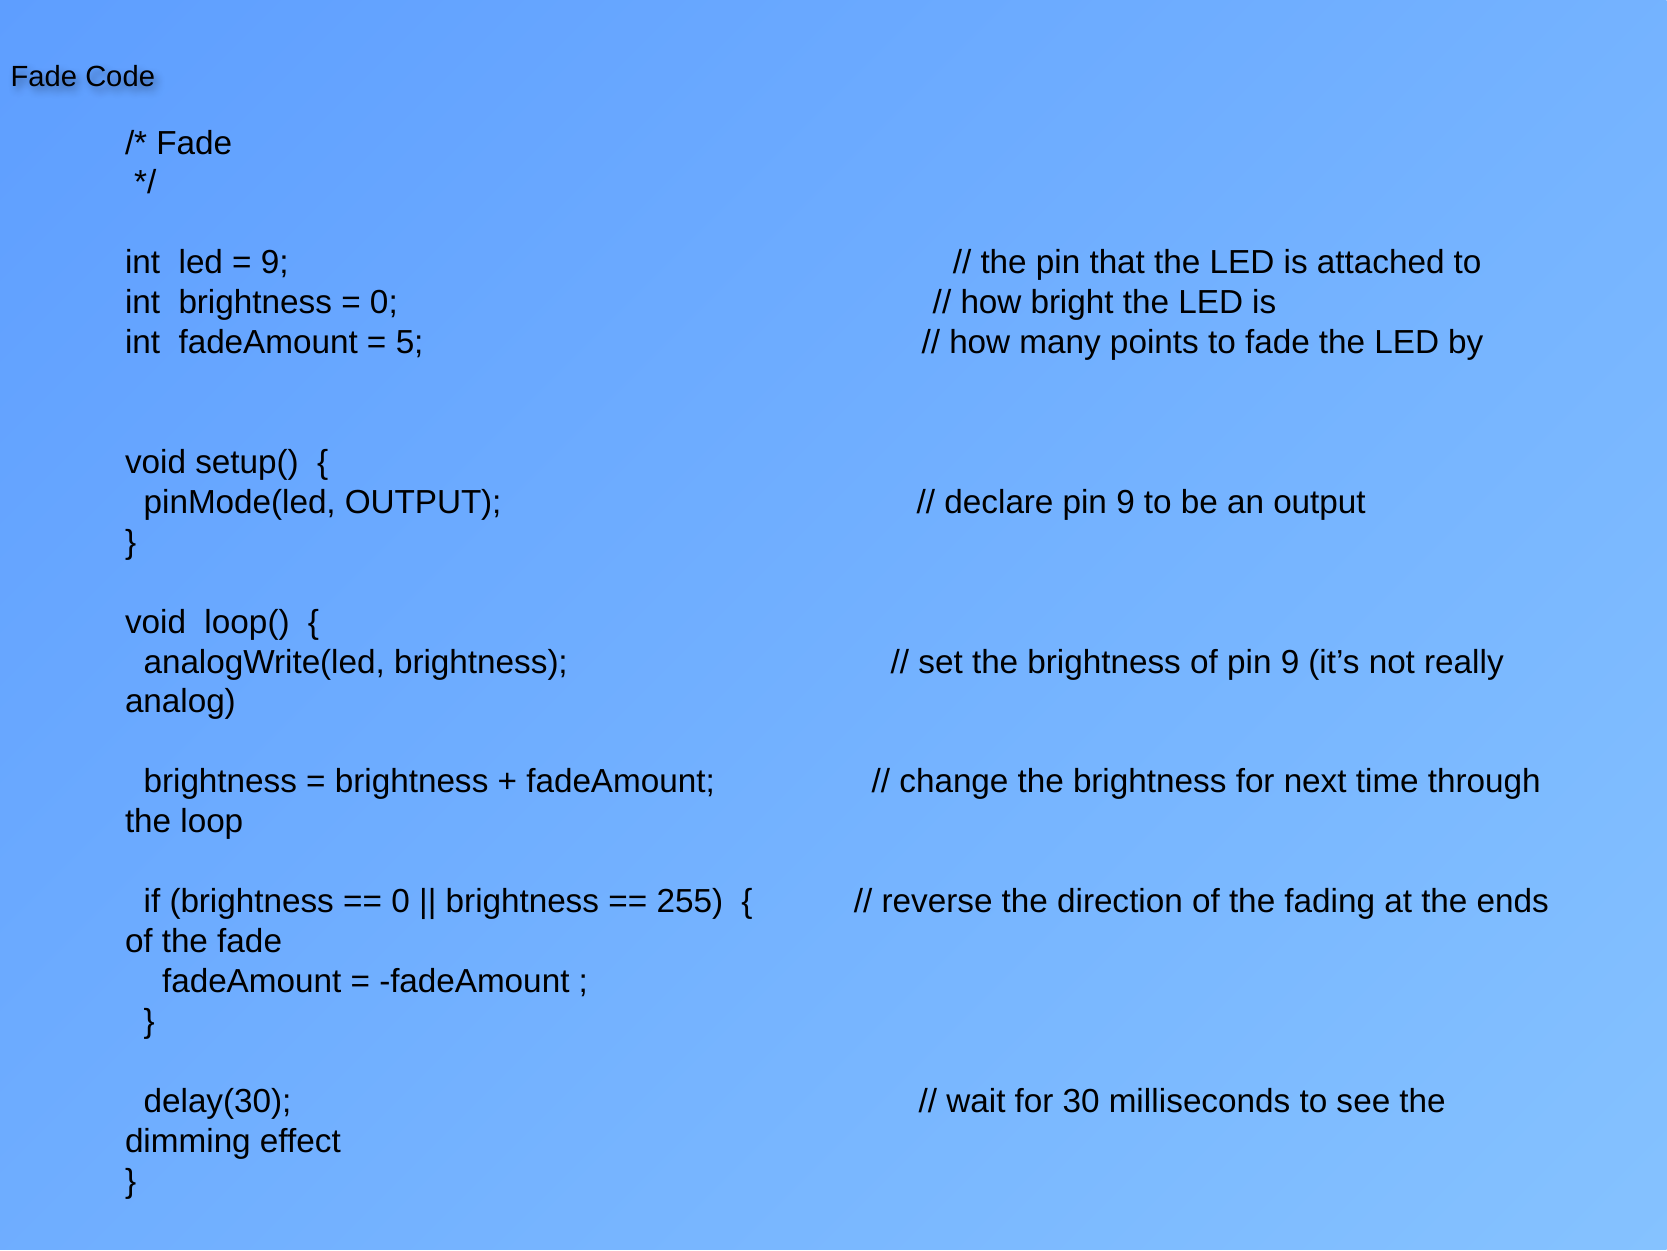

Fade Code
/* Fade
 */

int  led = 9;                                                                        // the pin that the LED is attached to
int  brightness = 0;                                                          // how bright the LED is
int  fadeAmount = 5;                                                      // how many points to fade the LED by

void setup()  {
  pinMode(led, OUTPUT);                                             // declare pin 9 to be an output
}

void  loop()  {
  analogWrite(led, brightness);                                   // set the brightness of pin 9 (it’s not really analog)

  brightness = brightness + fadeAmount;                 // change the brightness for next time through the loop

  if (brightness == 0 || brightness == 255)  {           // reverse the direction of the fading at the ends of the fade
    fadeAmount = -fadeAmount ;
  }

  delay(30);                                                                    // wait for 30 milliseconds to see the dimming effect
}